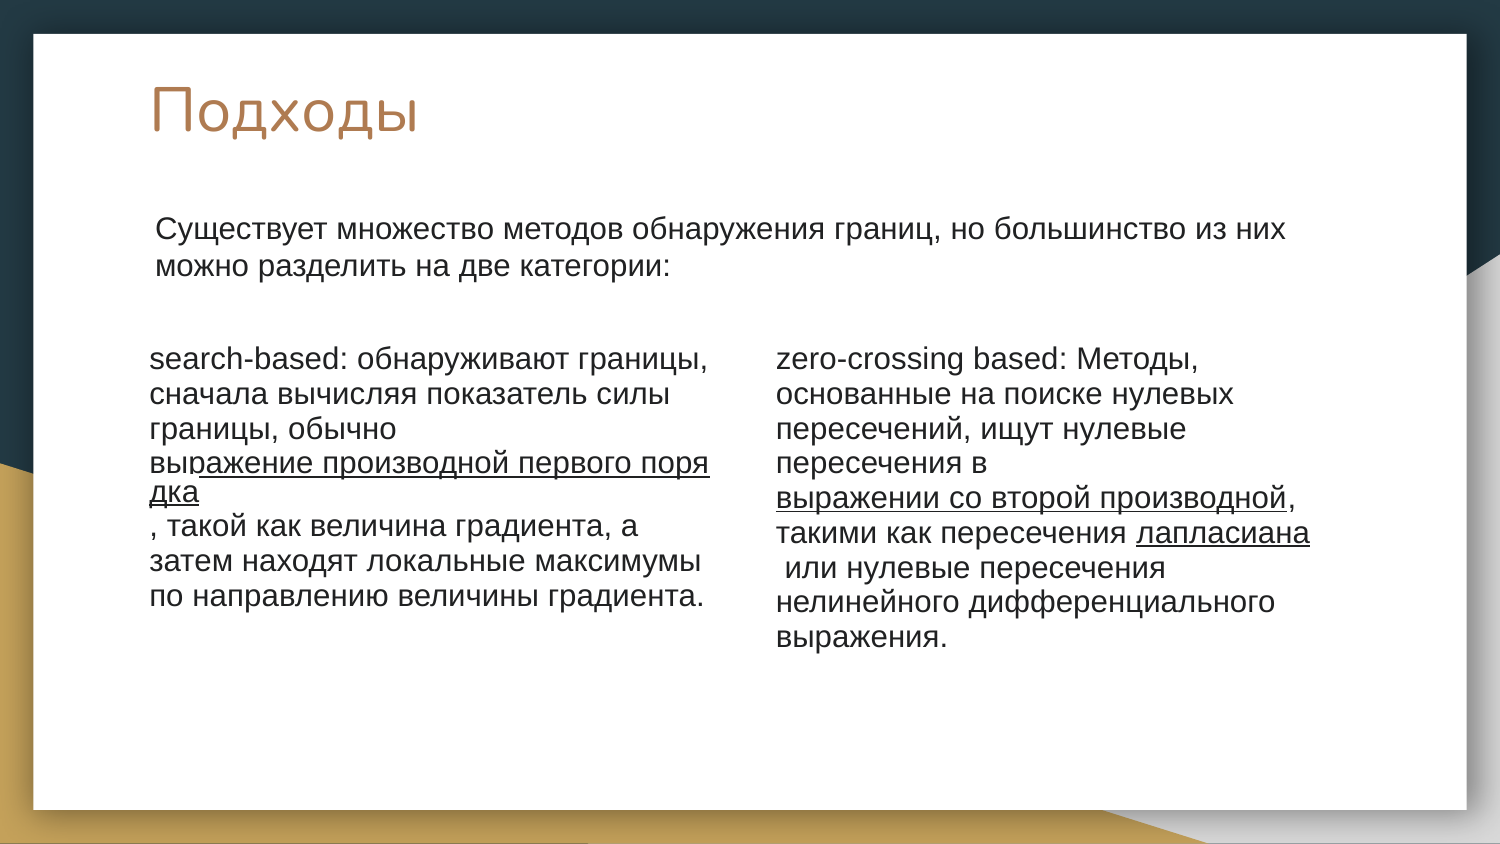

# Подходы
Существует множество методов обнаружения границ, но большинство из них можно разделить на две категории:
search-based: обнаруживают границы, сначала вычисляя показатель силы границы, обычно выражение производной первого порядка, такой как величина градиента, а затем находят локальные максимумы по направлению величины градиента.
zero-crossing based: Методы, основанные на поиске нулевых пересечений, ищут нулевые пересечения в выражении со второй производной, такими как пересечения лапласиана или нулевые пересечения нелинейного дифференциального выражения.